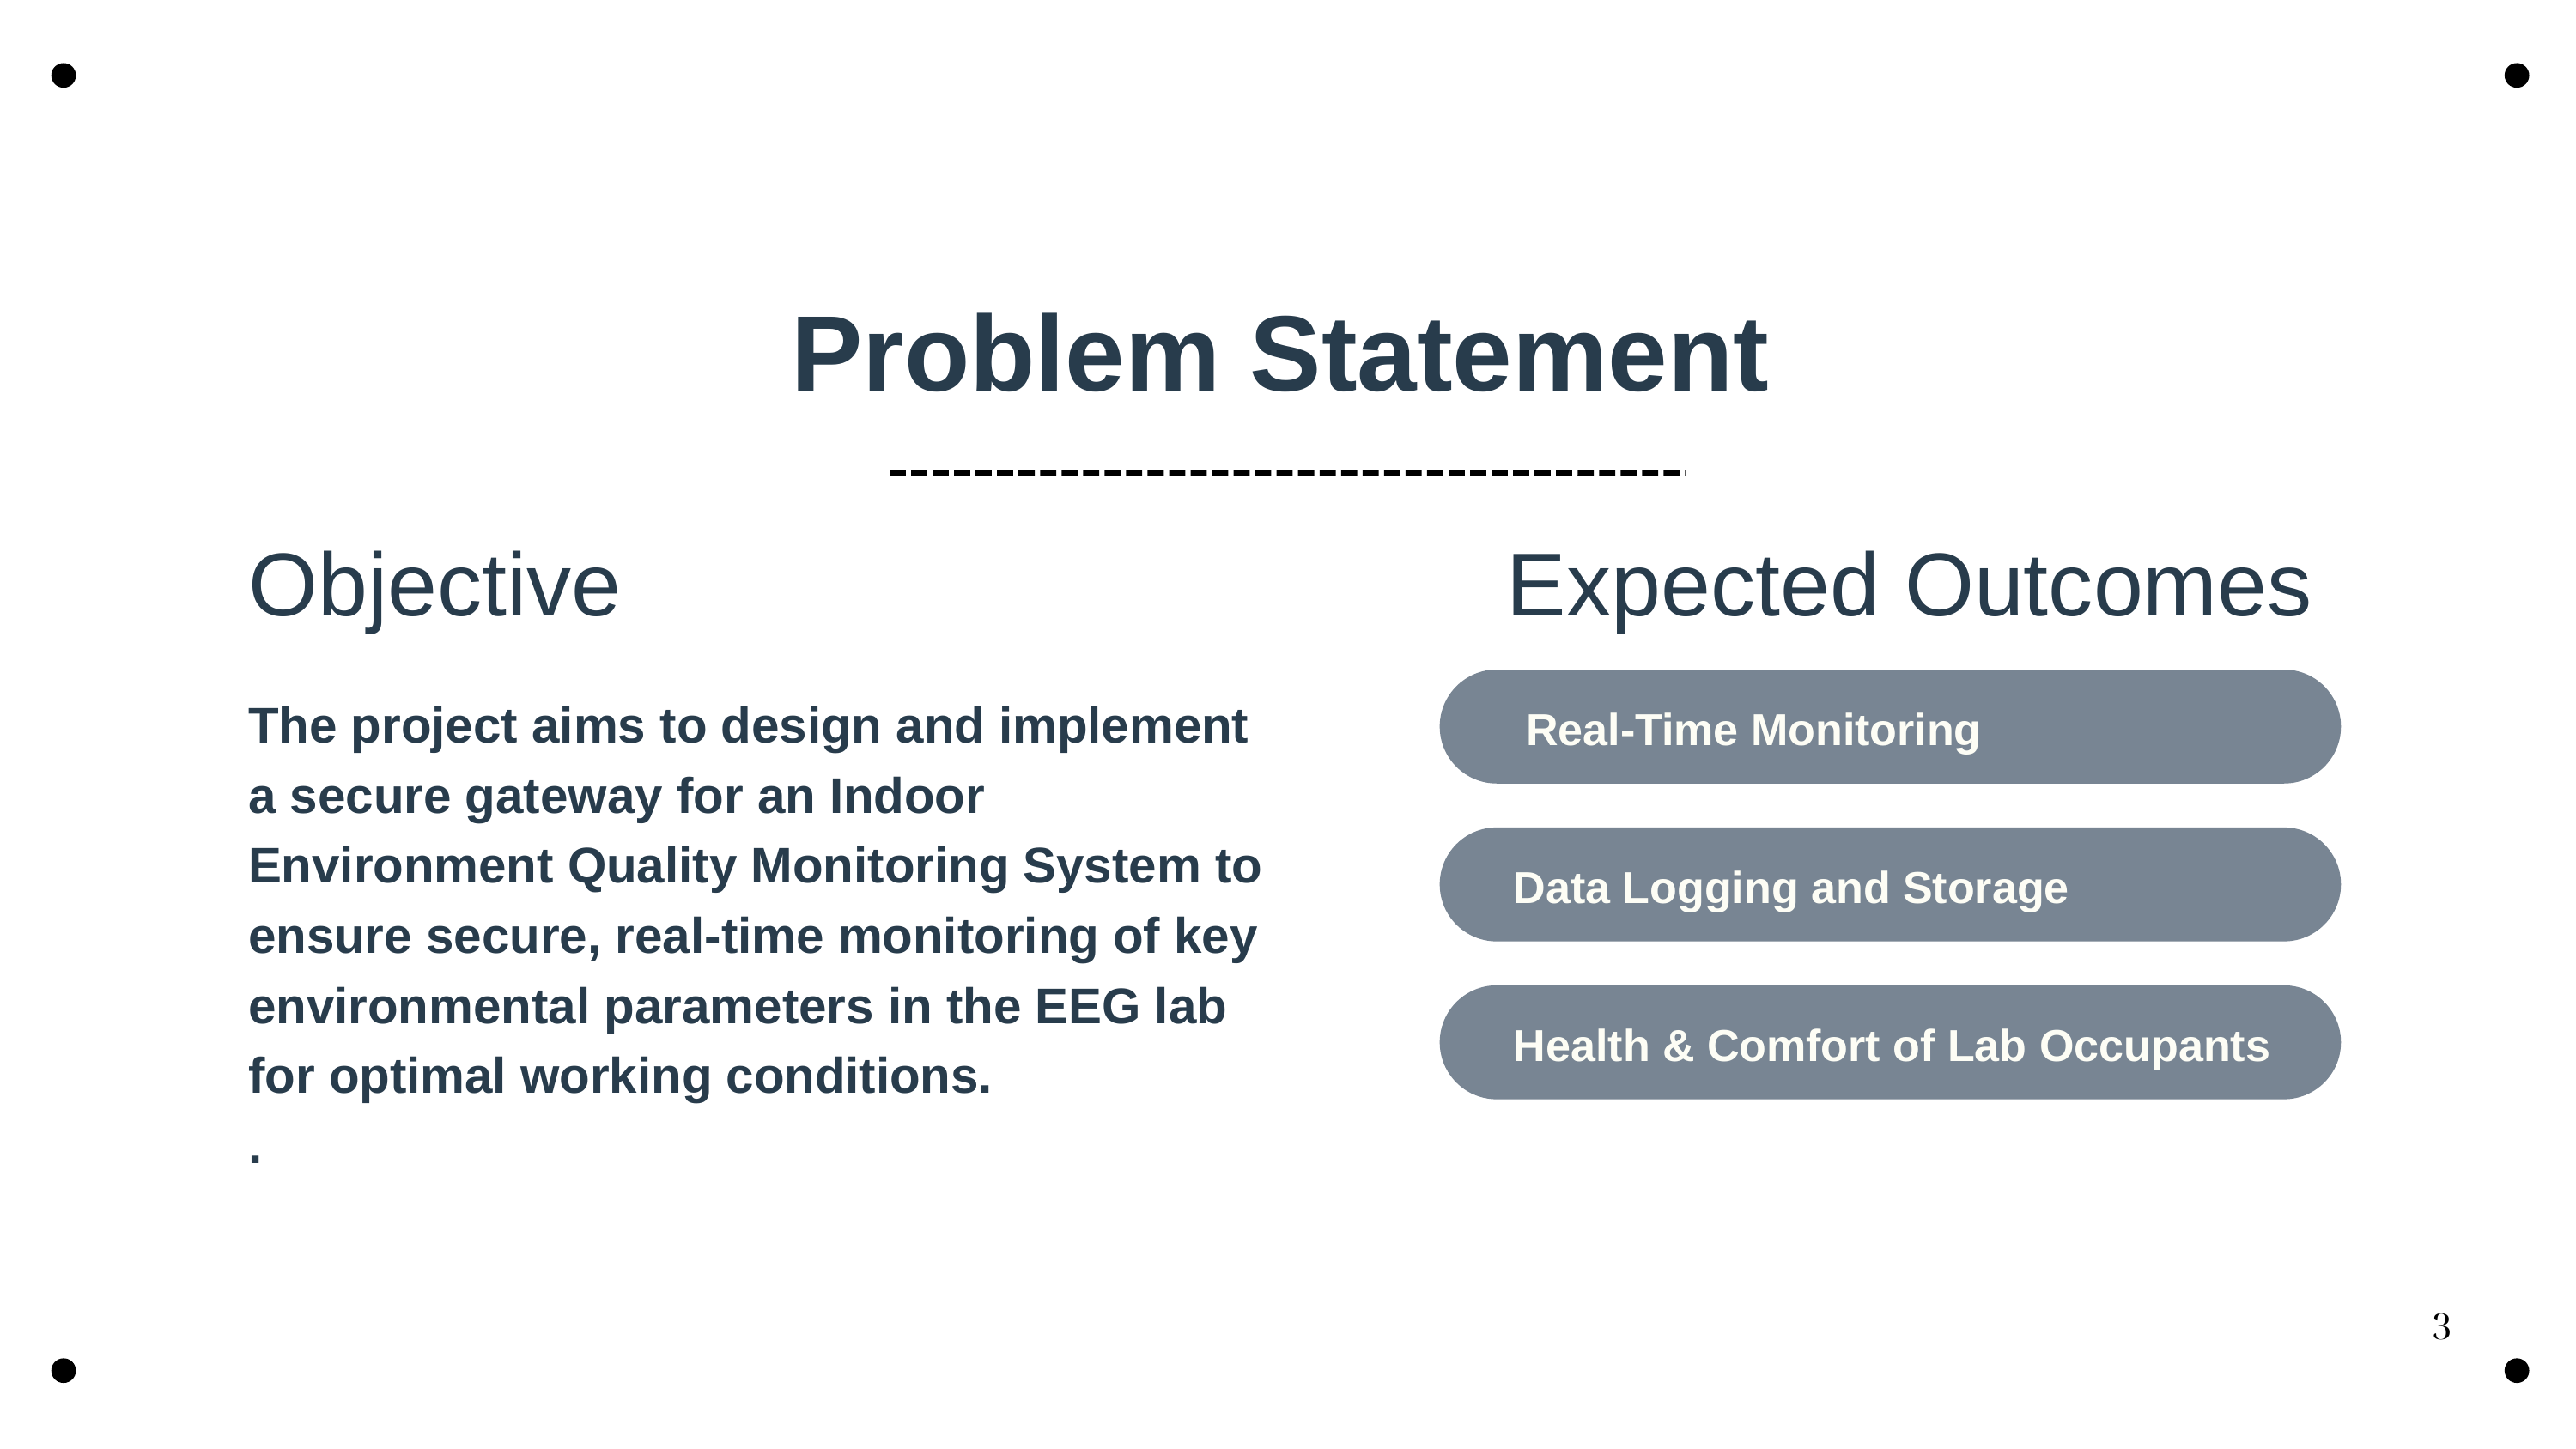

Problem Statement

Objective
Expected Outcomes

The project aims to design and implement a secure gateway for an Indoor Environment Quality Monitoring System to ensure secure, real-time monitoring of key environmental parameters in the EEG lab for optimal working conditions.
.
 Real-Time Monitoring

Data Logging and Storage

Health & Comfort of Lab Occupants
3